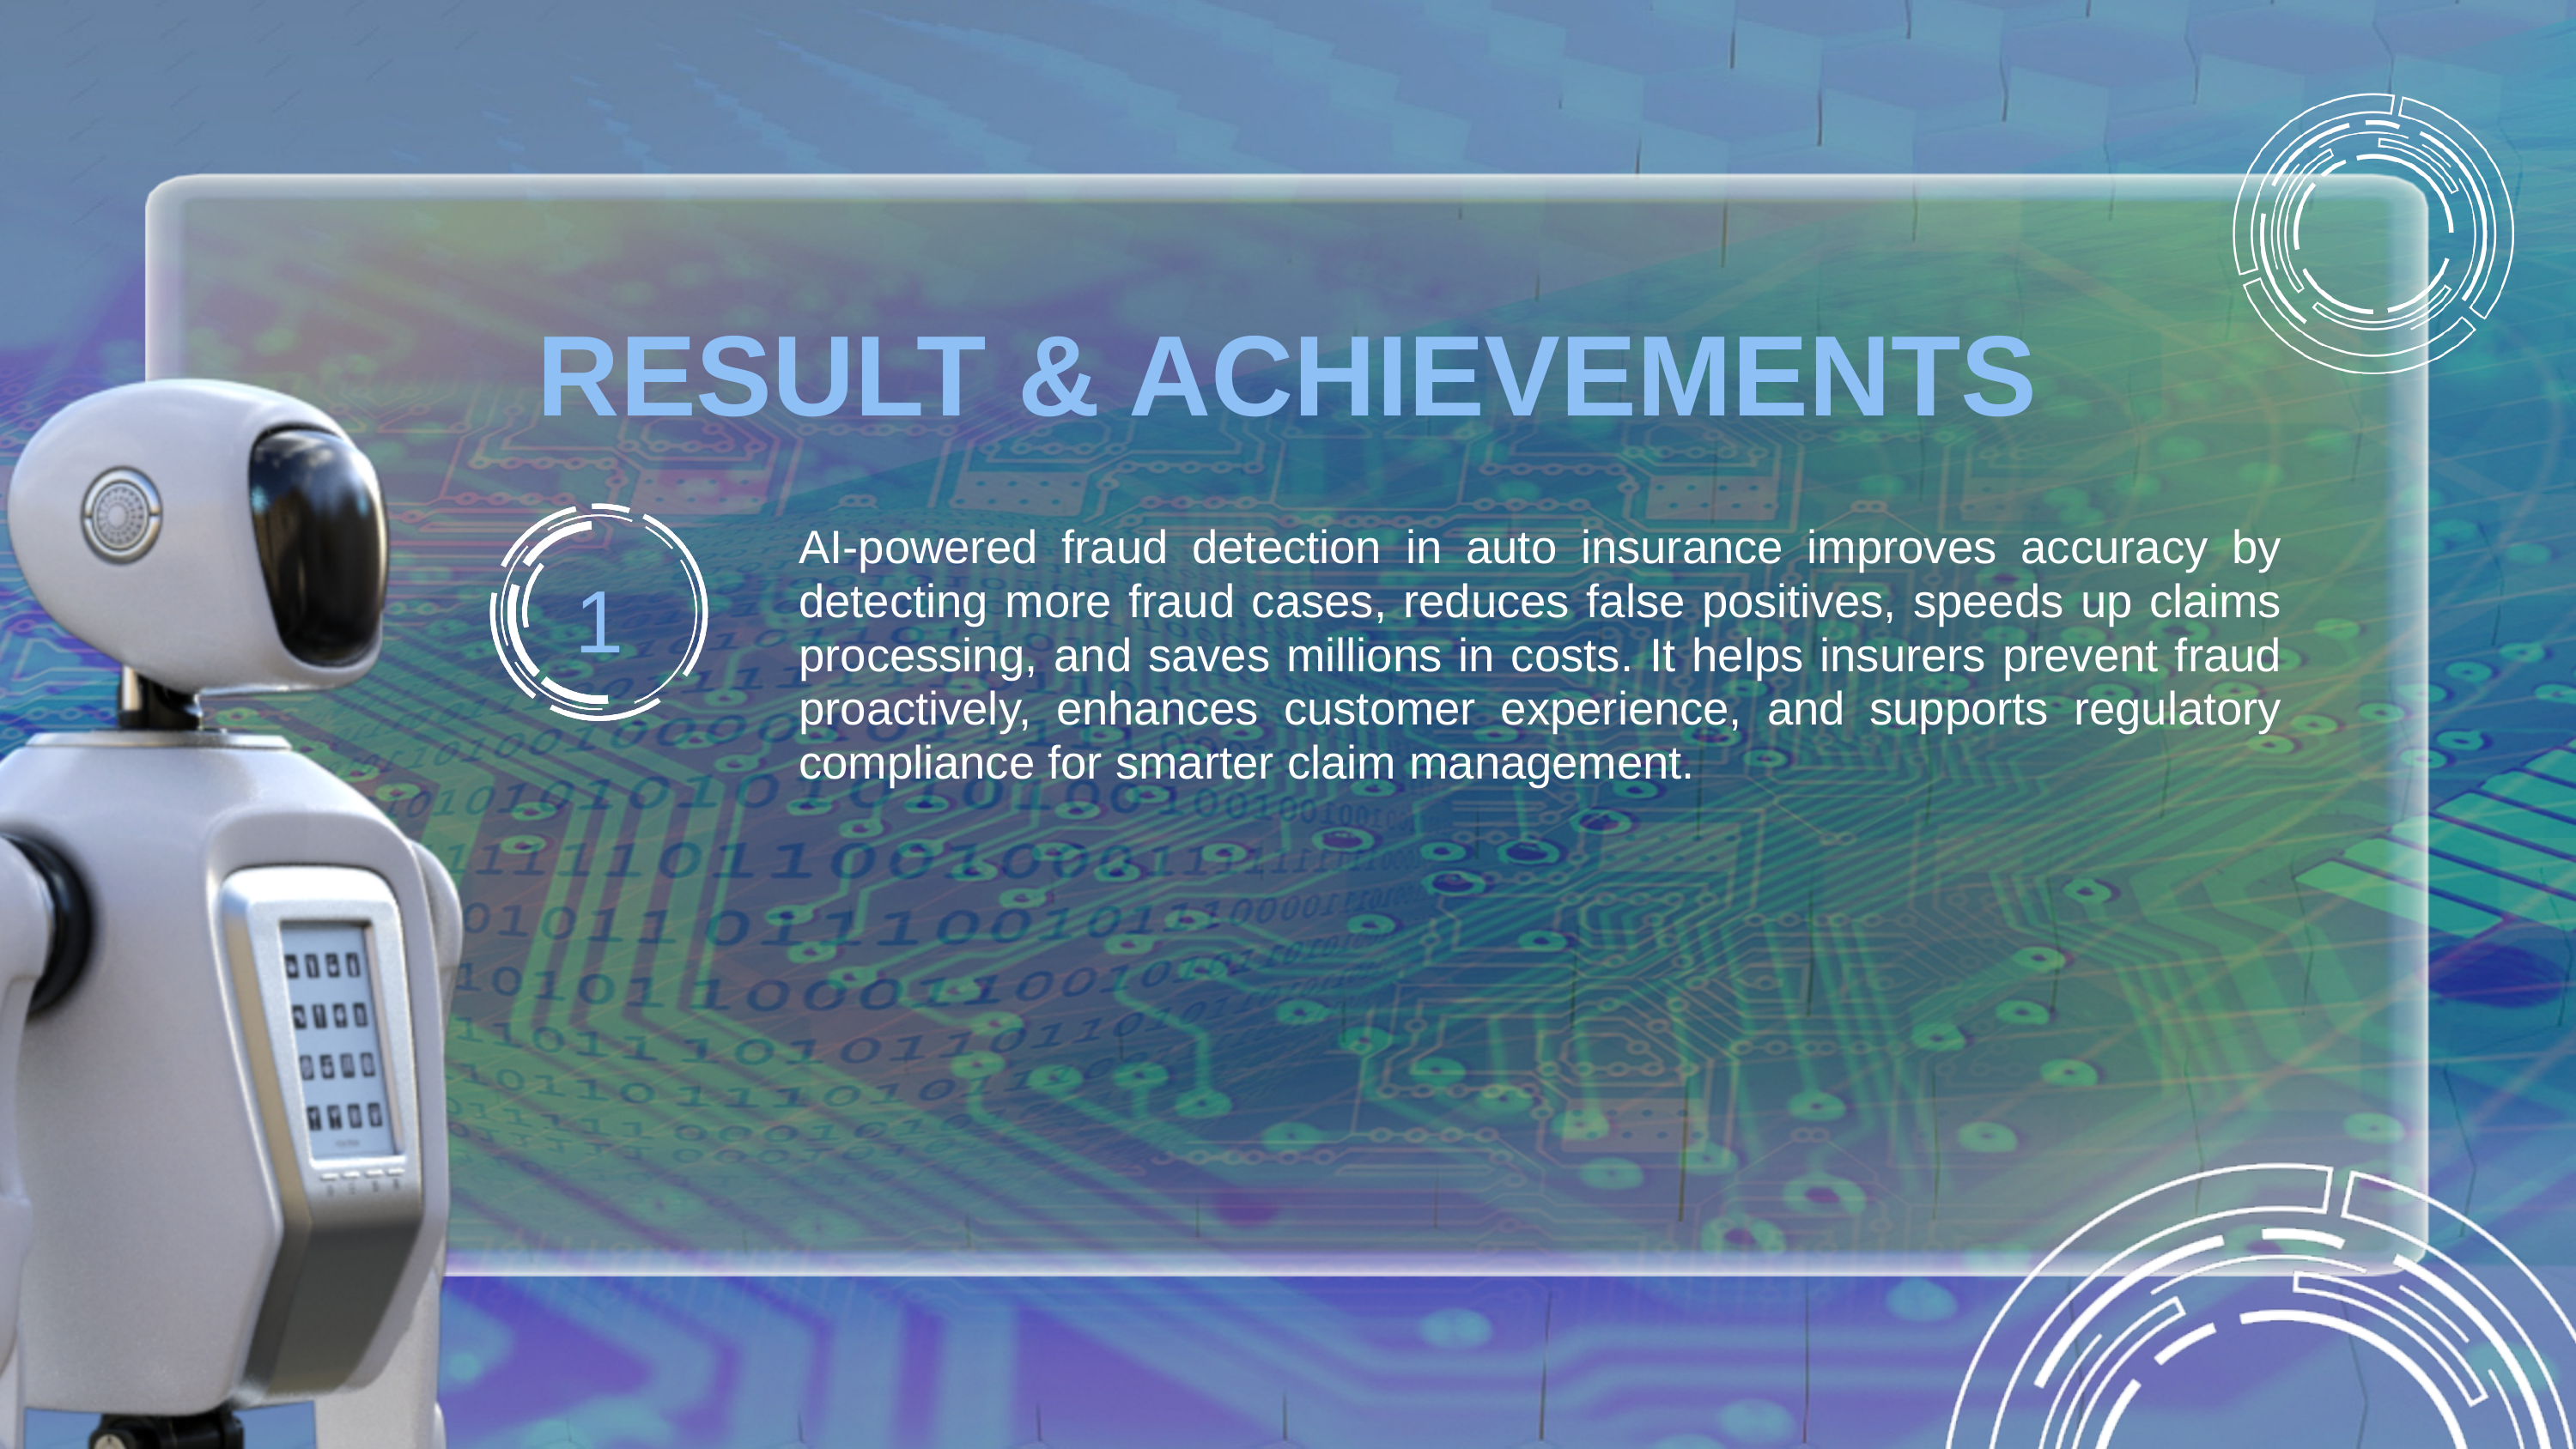

RESULT & ACHIEVEMENTS

AI-powered fraud detection in auto insurance improves accuracy by detecting more fraud cases, reduces false positives, speeds up claims processing, and saves millions in costs. It helps insurers prevent fraud proactively, enhances customer experience, and supports regulatory compliance for smarter claim management.
1